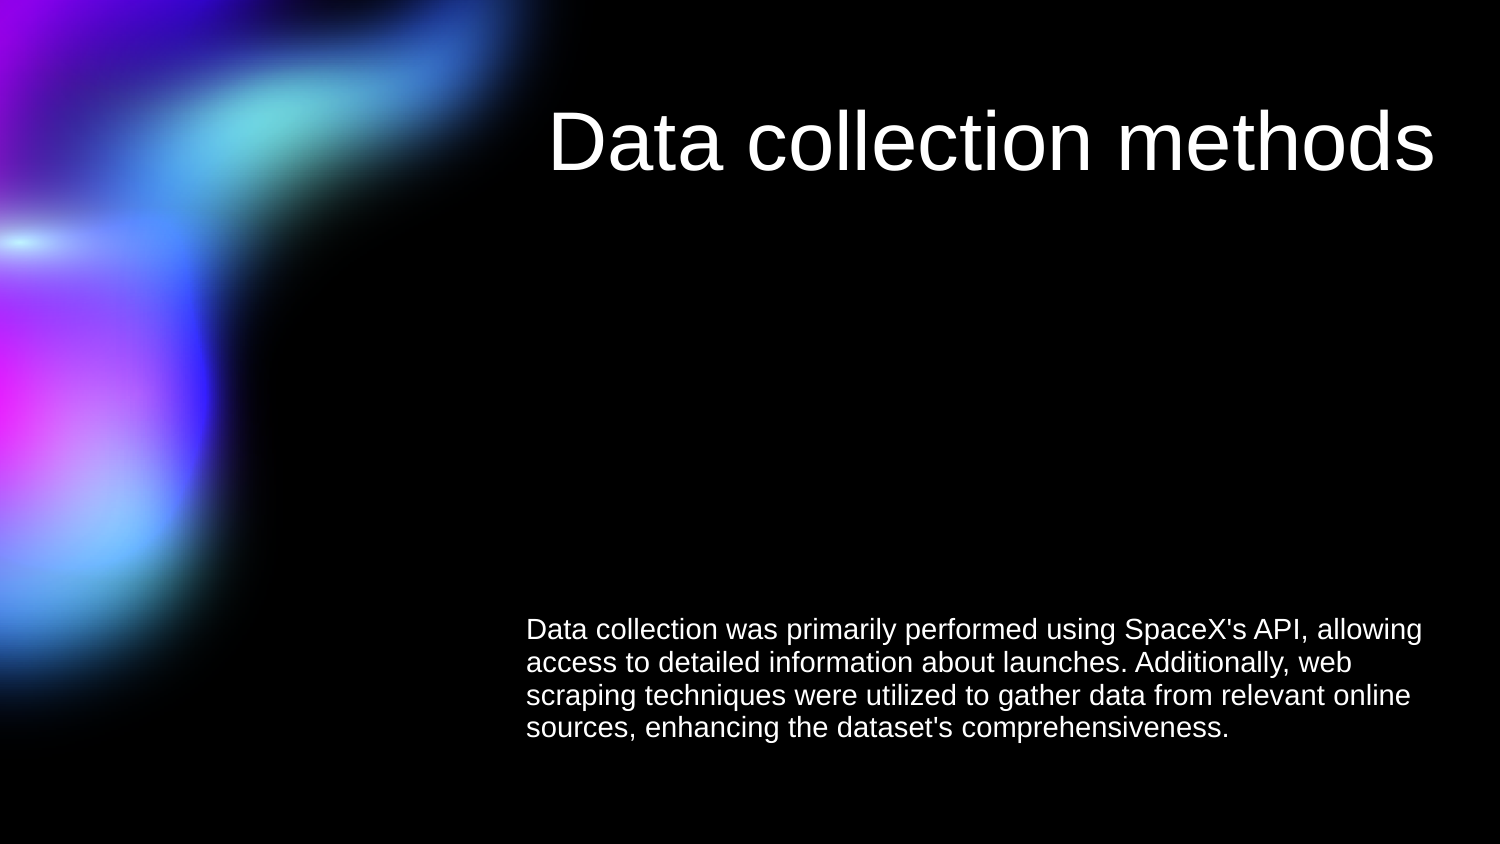

# Data collection methods
Data collection was primarily performed using SpaceX's API, allowing access to detailed information about launches. Additionally, web scraping techniques were utilized to gather data from relevant online sources, enhancing the dataset's comprehensiveness.